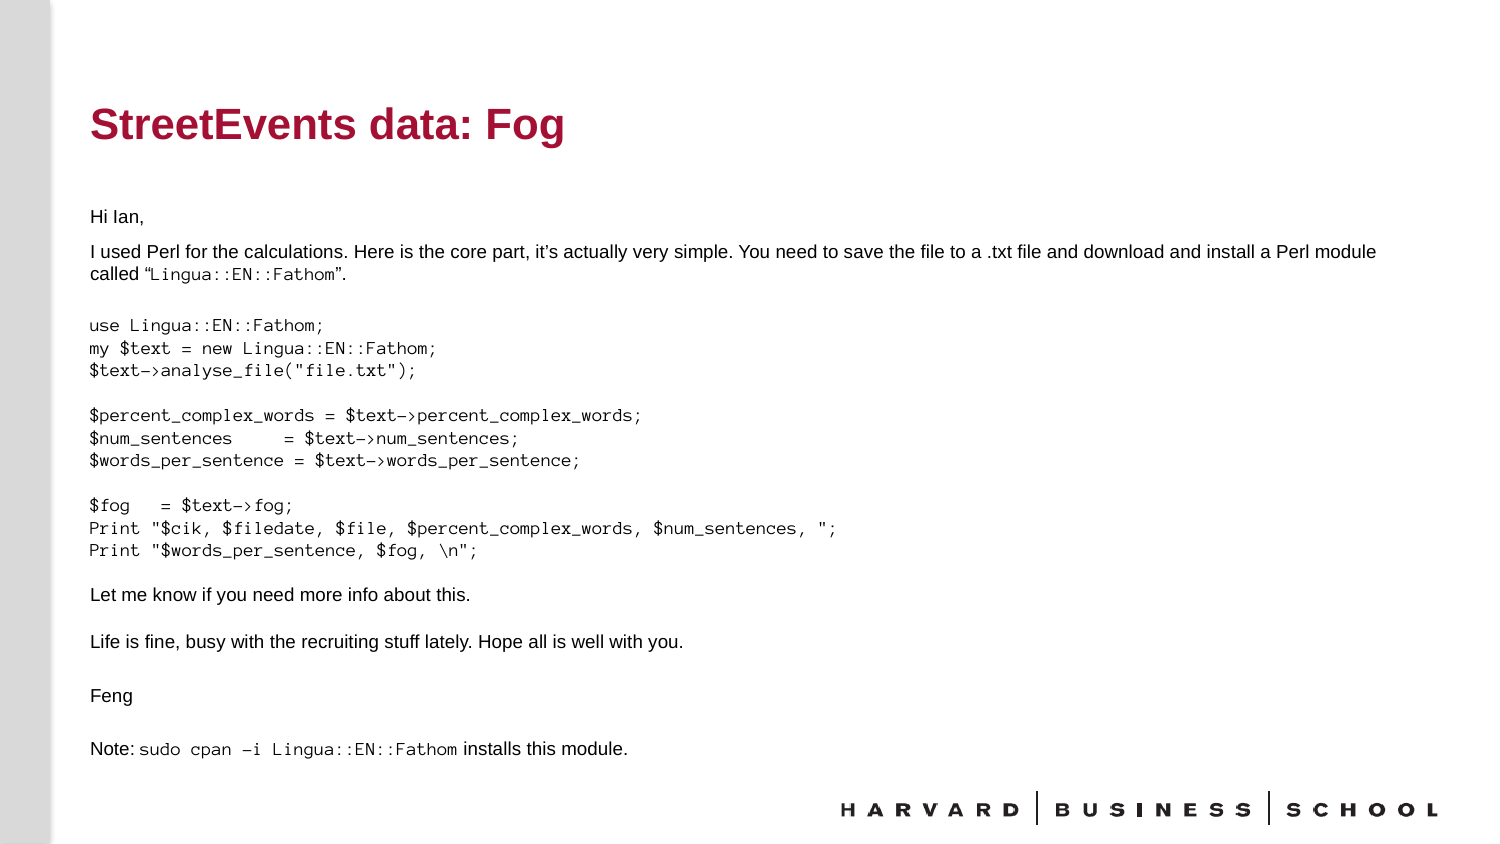

# StreetEvents data: Fog
Hi Ian,
I used Perl for the calculations. Here is the core part, it’s actually very simple. You need to save the file to a .txt file and download and install a Perl module called “Lingua::EN::Fathom”.

use Lingua::EN::Fathom;
my $text = new Lingua::EN::Fathom;
$text->analyse_file("file.txt");

$percent_complex_words = $text->percent_complex_words;
$num_sentences     = $text->num_sentences;
$words_per_sentence = $text->words_per_sentence;

$fog   = $text->fog;
Print "$cik, $filedate, $file, $percent_complex_words, $num_sentences, ";
Print "$words_per_sentence, $fog, \n";

Let me know if you need more info about this.
Life is fine, busy with the recruiting stuff lately. Hope all is well with you.
Feng
Note: sudo cpan -i Lingua::EN::Fathom installs this module.